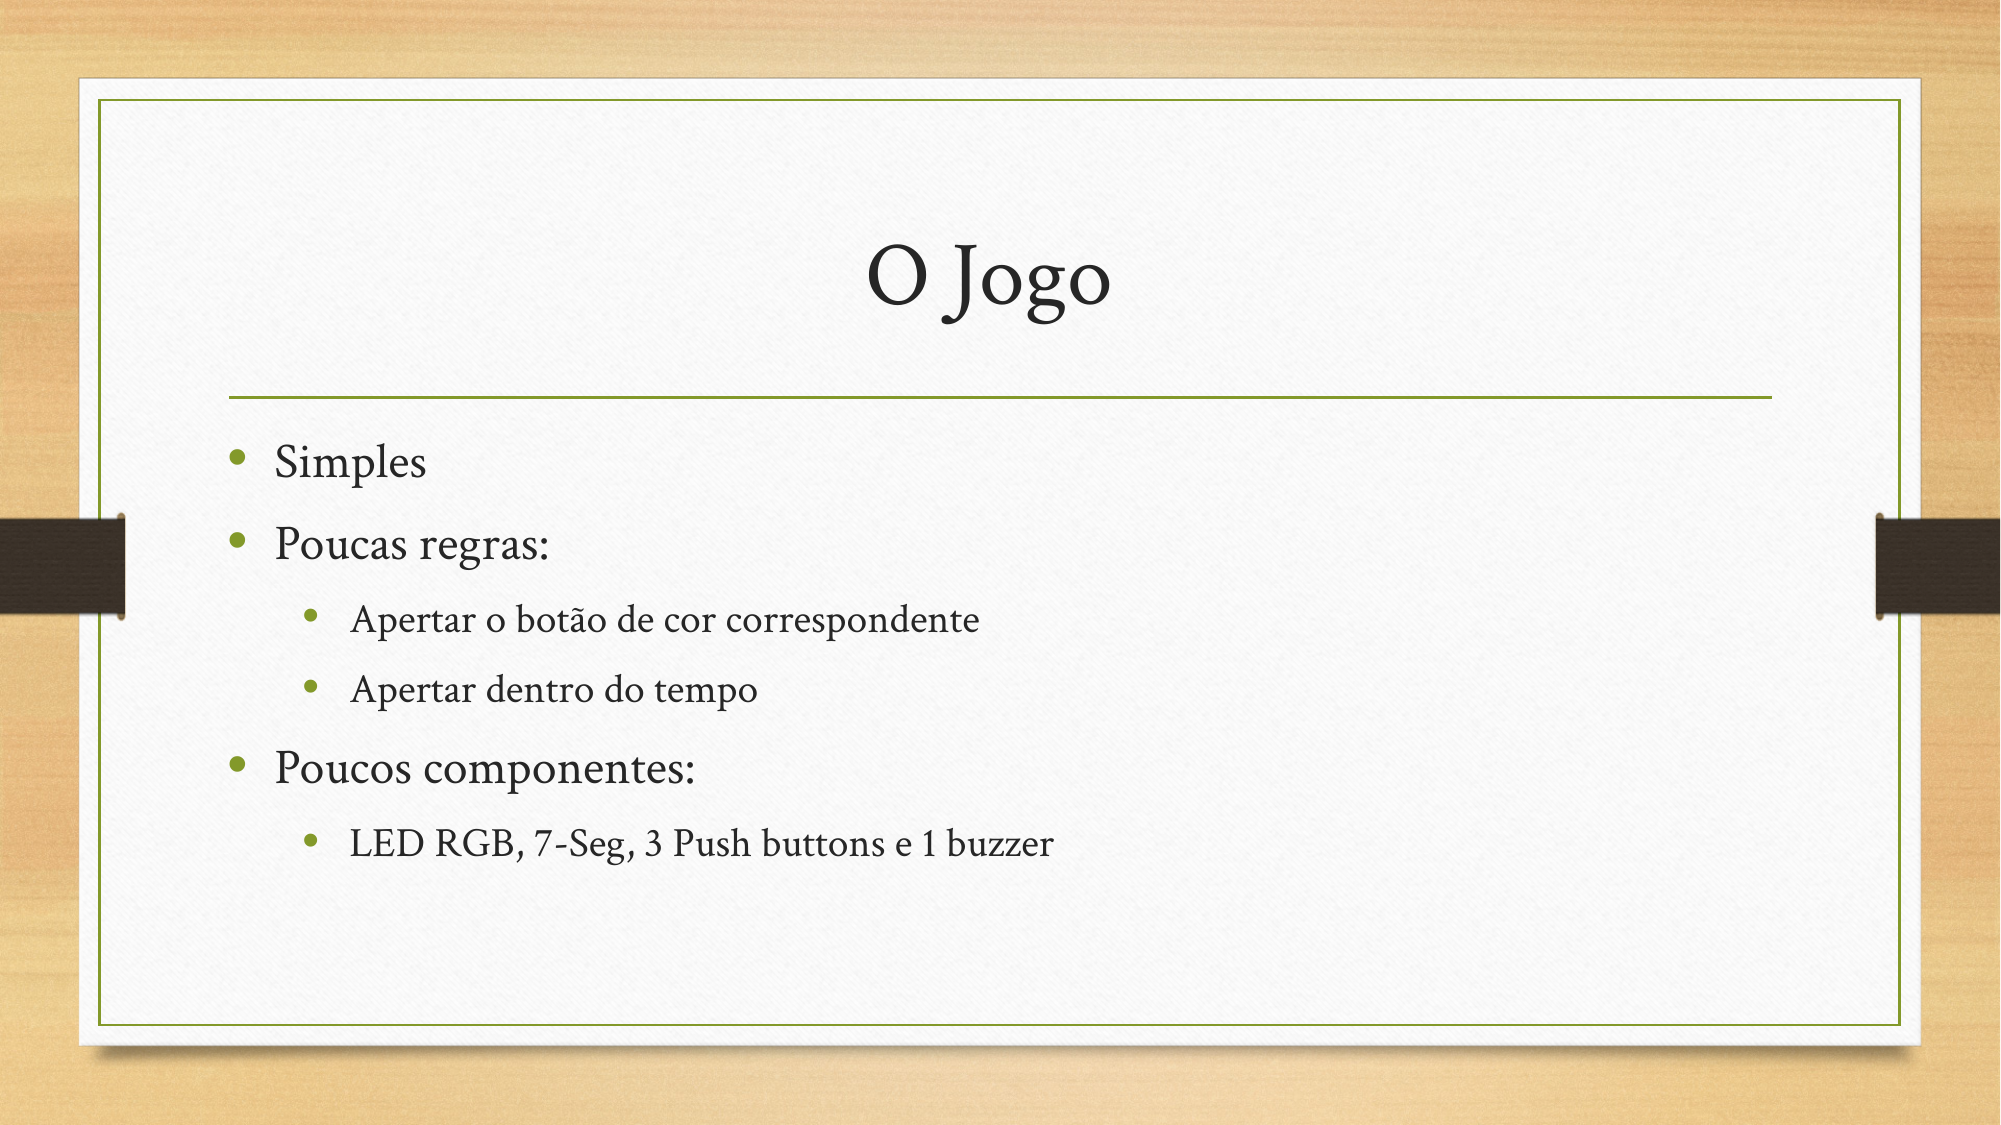

# O Jogo
Simples
Poucas regras:
Apertar o botão de cor correspondente
Apertar dentro do tempo
Poucos componentes:
LED RGB, 7-Seg, 3 Push buttons e 1 buzzer